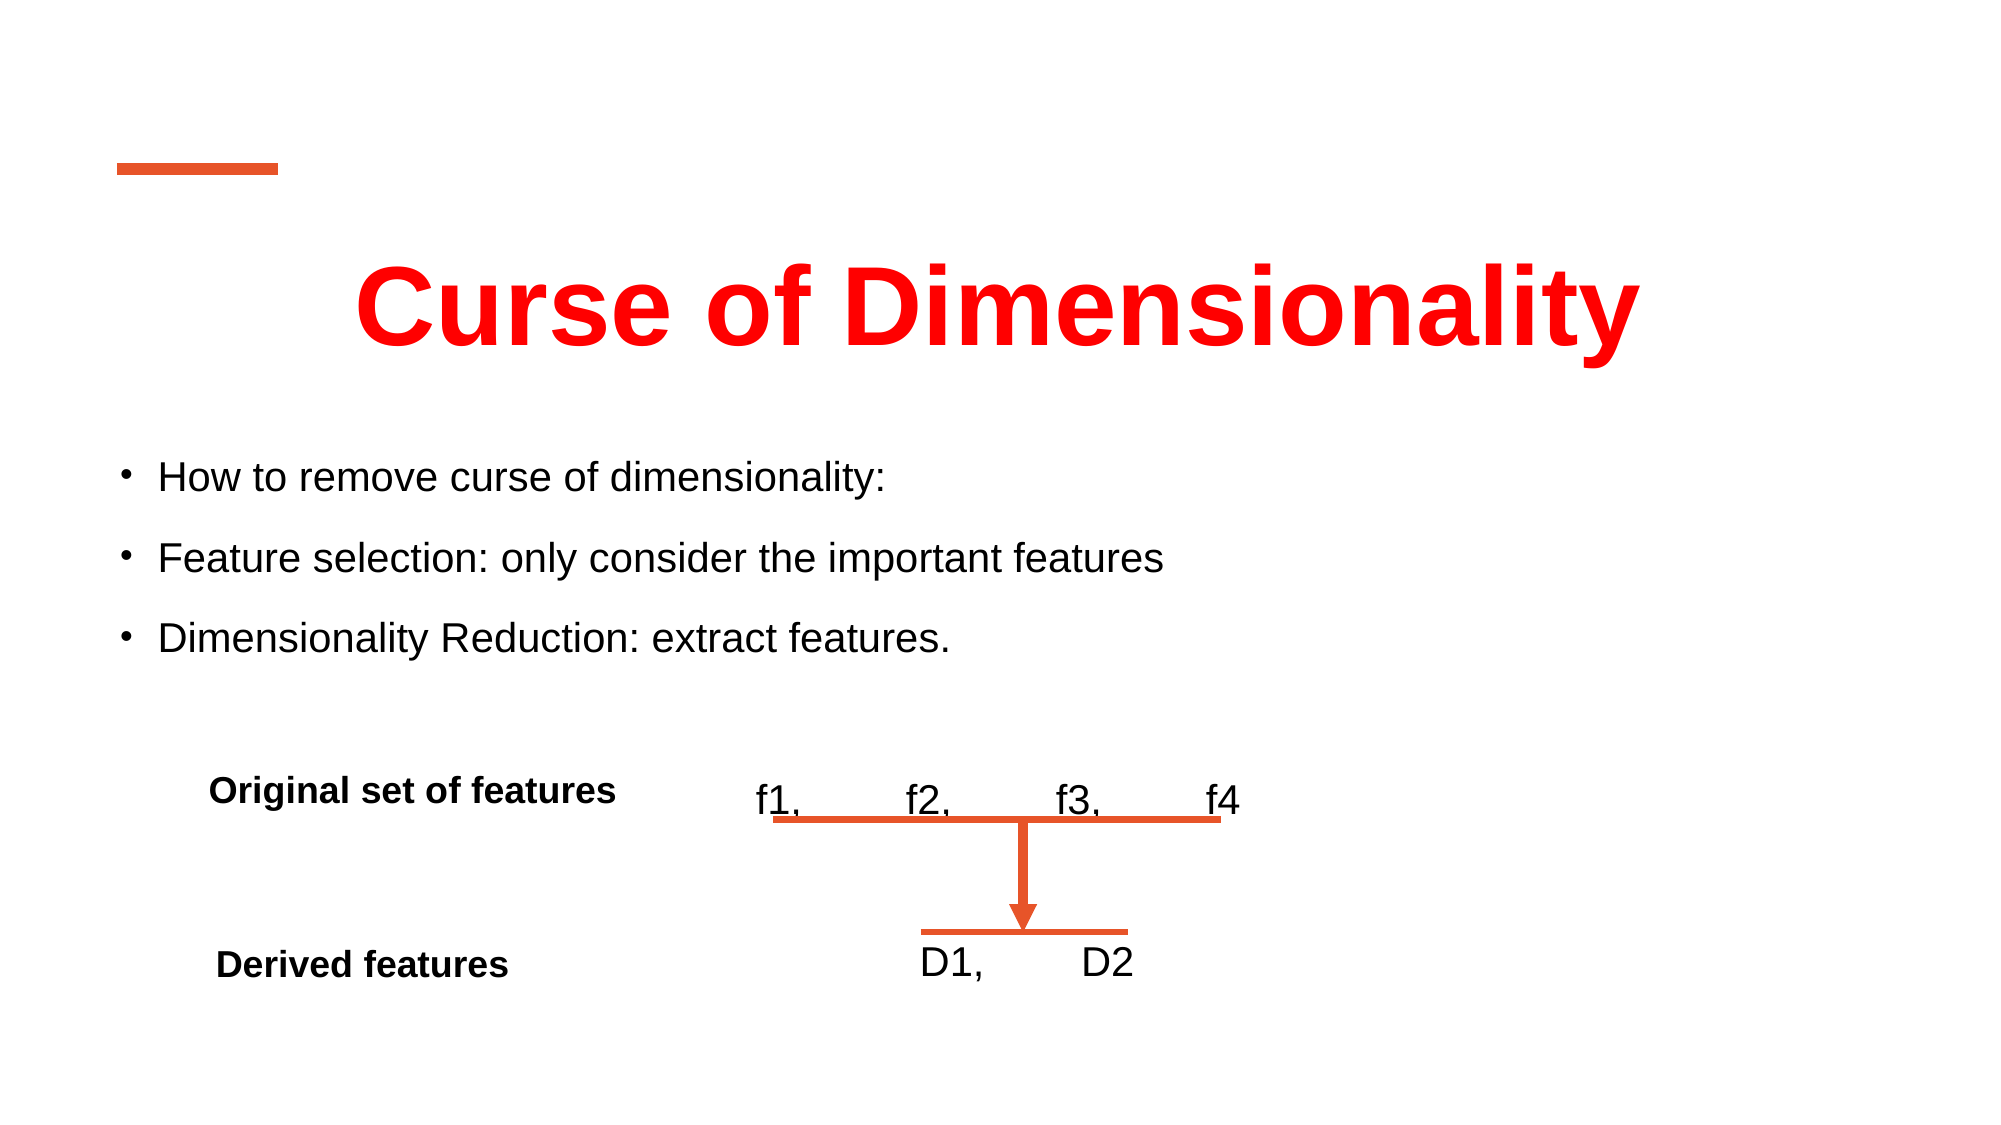

# Curse of Dimensionality
How to remove curse of dimensionality:
Feature selection: only consider the important features
Dimensionality Reduction: extract features.

f1,	f2,	f3,	f4

     D1,	      D2
Original set of features
Derived features